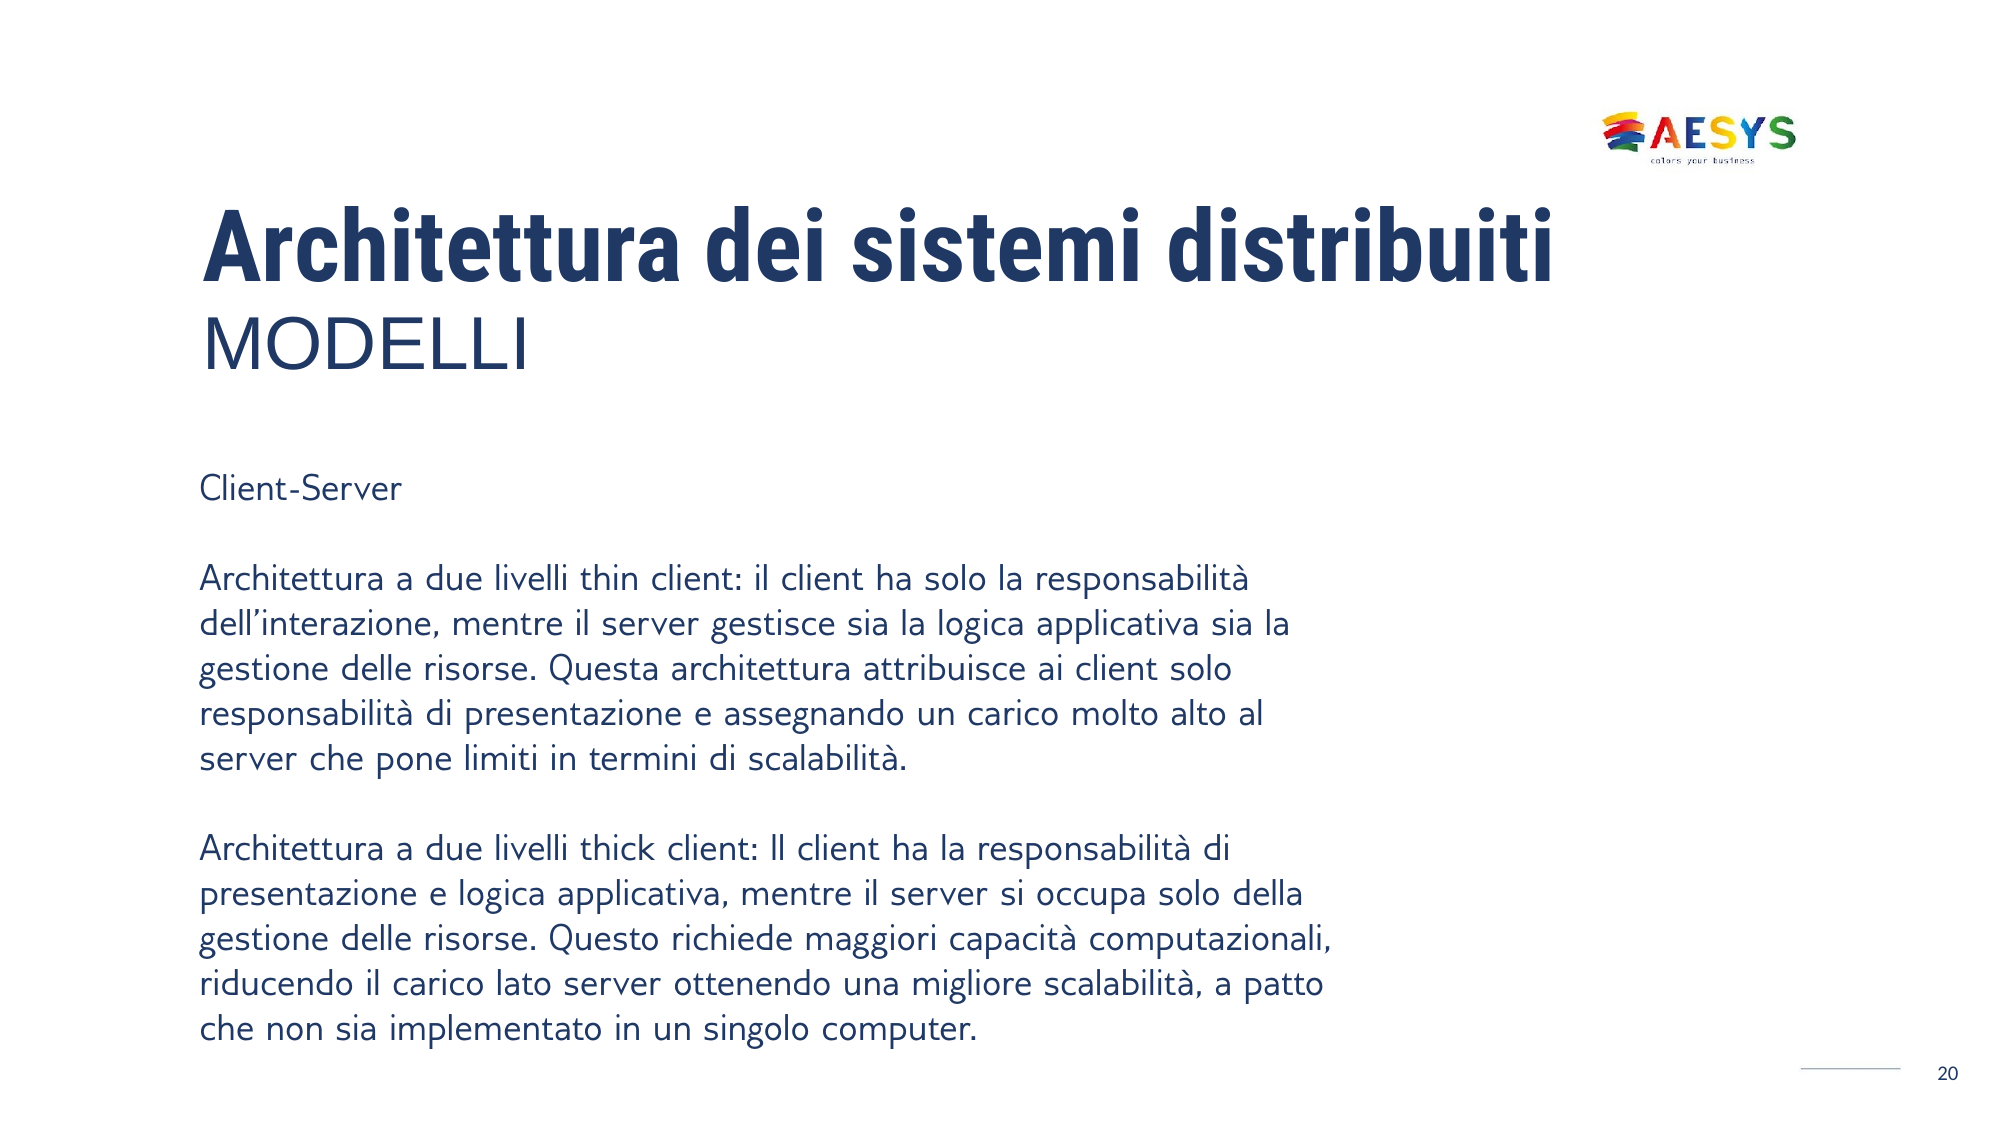

# Architettura dei sistemi distribuiti

MODELLI
Client-Server

Architettura a due livelli thin client: il client ha solo la responsabilità dell’interazione, mentre il server gestisce sia la logica applicativa sia la gestione delle risorse. Questa architettura attribuisce ai client solo responsabilità di presentazione e assegnando un carico molto alto al server che pone limiti in termini di scalabilità.

Architettura a due livelli thick client: Il client ha la responsabilità di presentazione e logica applicativa, mentre il server si occupa solo della gestione delle risorse. Questo richiede maggiori capacità computazionali, riducendo il carico lato server ottenendo una migliore scalabilità, a patto che non sia implementato in un singolo computer.

20